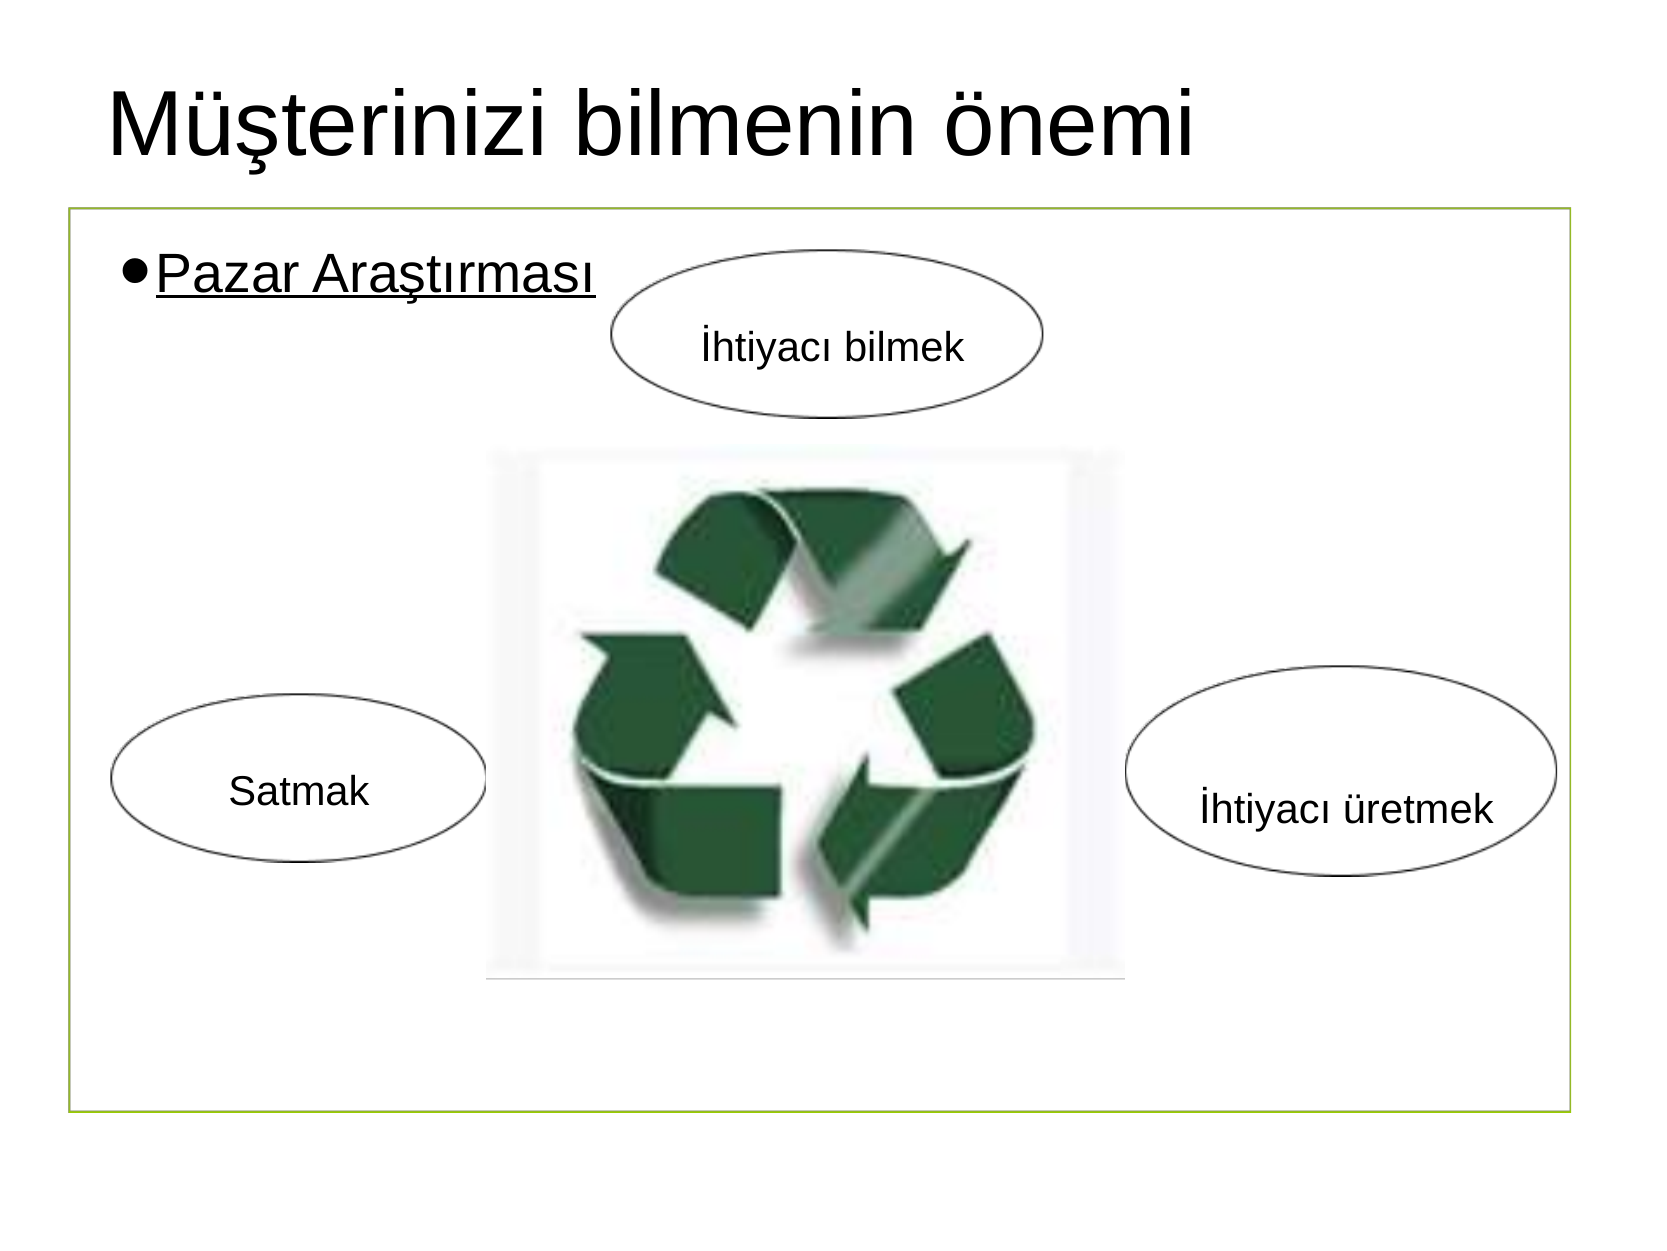

# Müşterinizi bilmenin önemi

Pazar Araştırması

İhtiyacı bilmek

İhtiyacı üretmek

Satmak